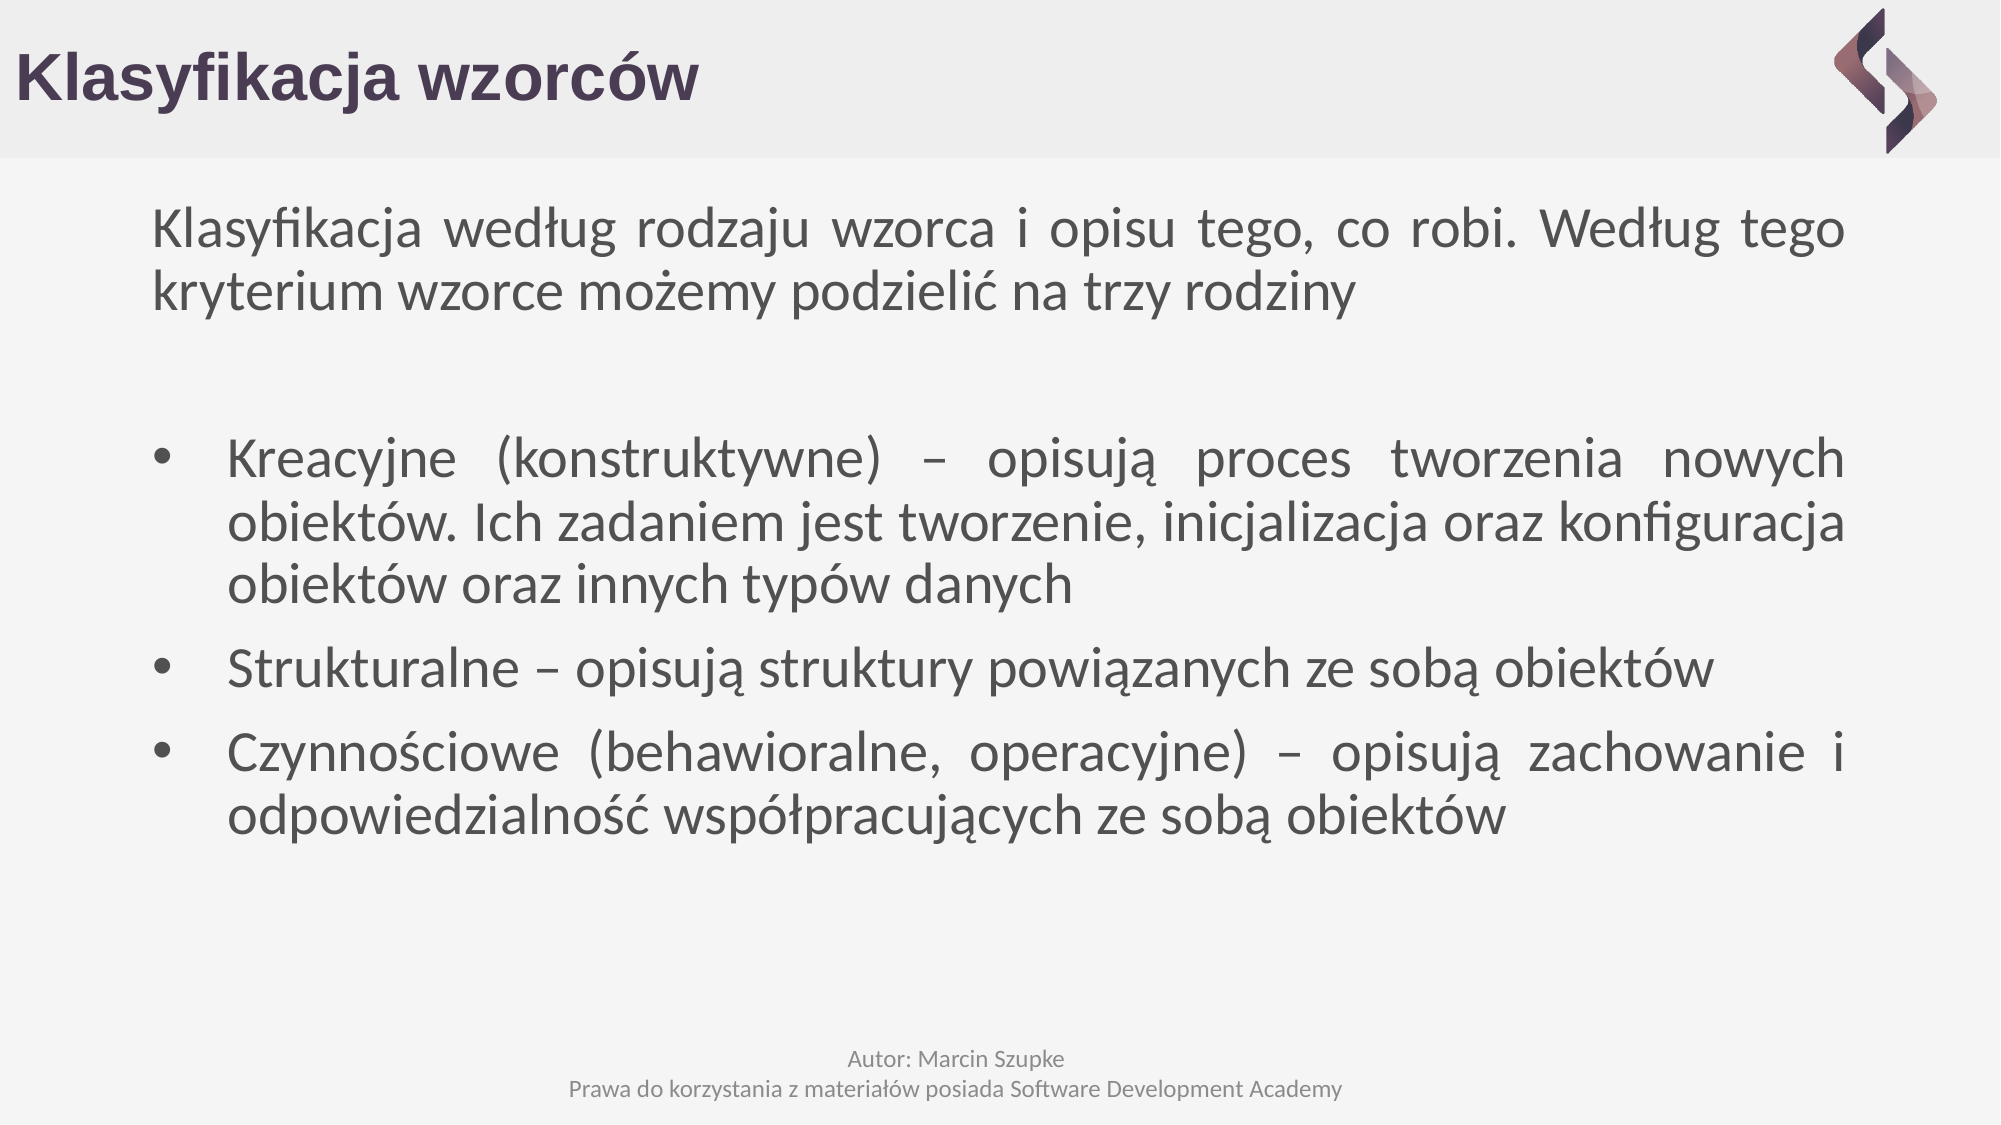

# Klasyfikacja wzorców
Klasyfikacja według rodzaju wzorca i opisu tego, co robi. Według tego kryterium wzorce możemy podzielić na trzy rodziny

Kreacyjne (konstruktywne) – opisują proces tworzenia nowych obiektów. Ich zadaniem jest tworzenie, inicjalizacja oraz konfiguracja obiektów oraz innych typów danych
Strukturalne – opisują struktury powiązanych ze sobą obiektów
Czynnościowe (behawioralne, operacyjne) – opisują zachowanie i odpowiedzialność współpracujących ze sobą obiektów
Autor: Marcin Szupke
Prawa do korzystania z materiałów posiada Software Development Academy